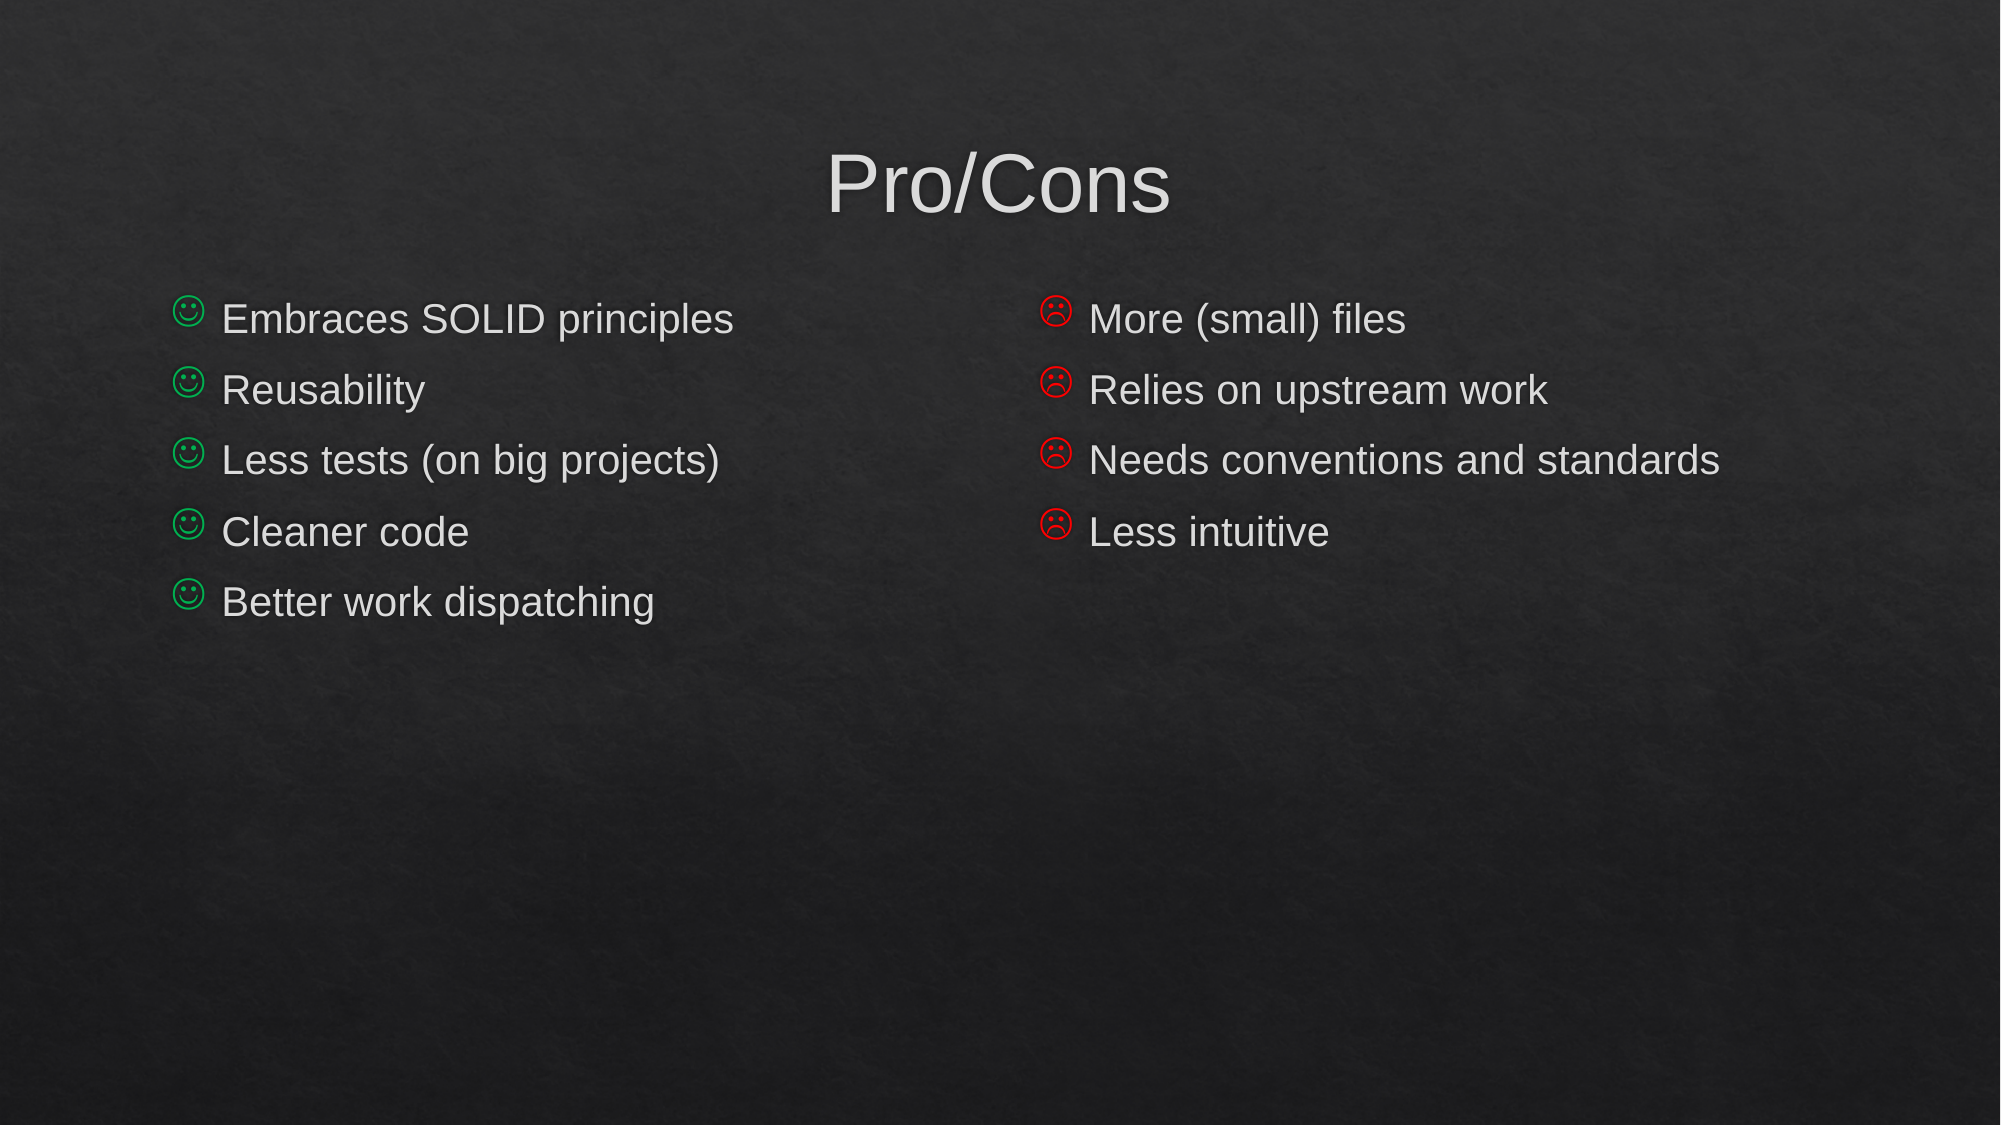

# Pro/Cons
Embraces SOLID principles
Reusability
Less tests (on big projects)
Cleaner code
Better work dispatching

More (small) files
Relies on upstream work
Needs conventions and standards
Less intuitive